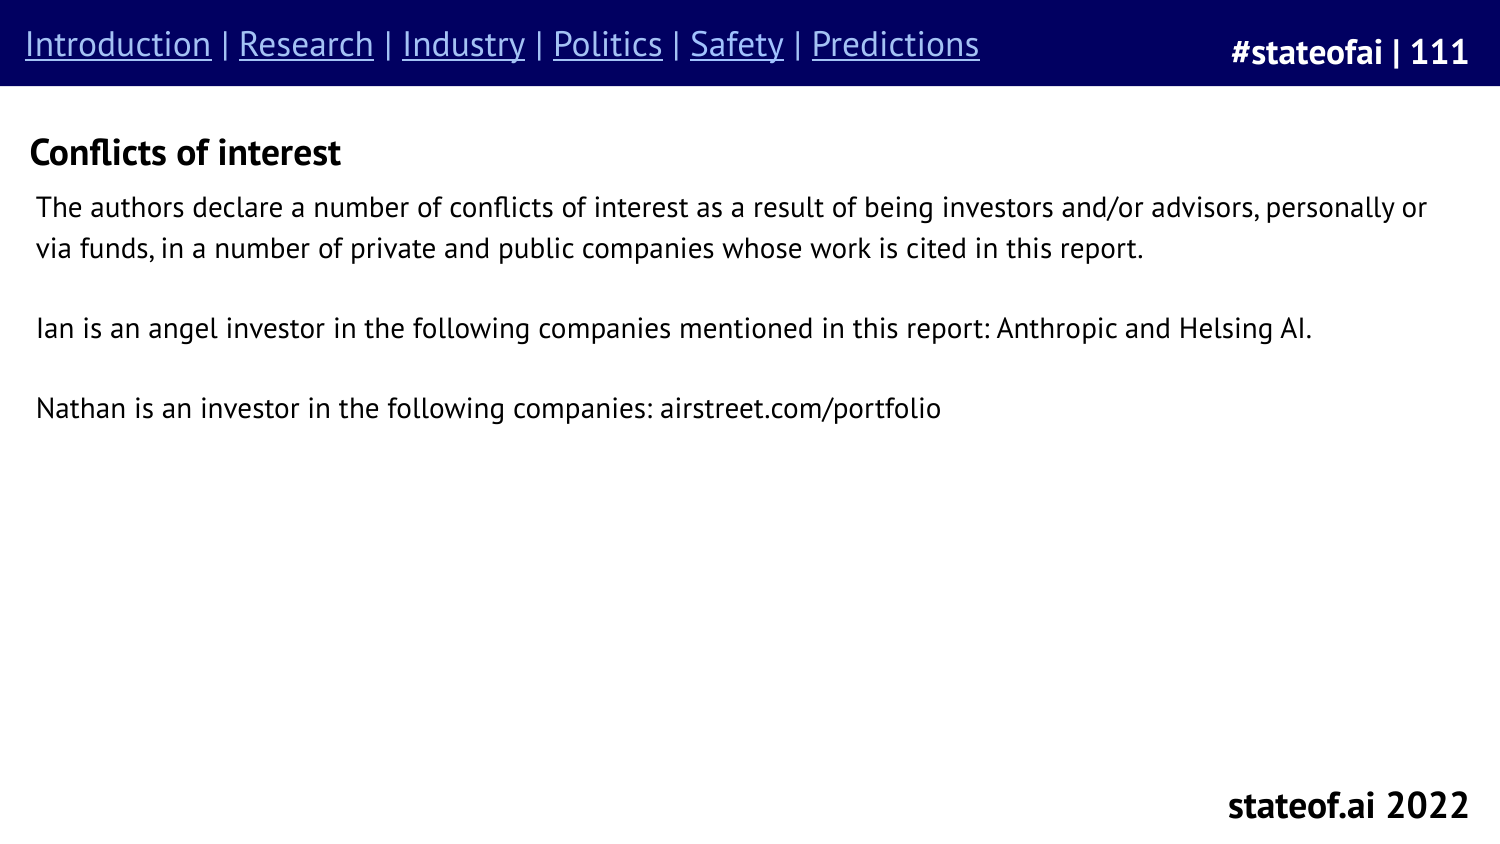

Introduction | Research | Industry | Politics | Safety | Predictions

#stateofai | 111
Conflicts of interest
The authors declare a number of conflicts of interest as a result of being investors and/or advisors, personally or via funds, in a number of private and public companies whose work is cited in this report.

Ian is an angel investor in the following companies mentioned in this report: Anthropic and Helsing AI.

Nathan is an investor in the following companies: airstreet.com/portfolio
stateof.ai 2022